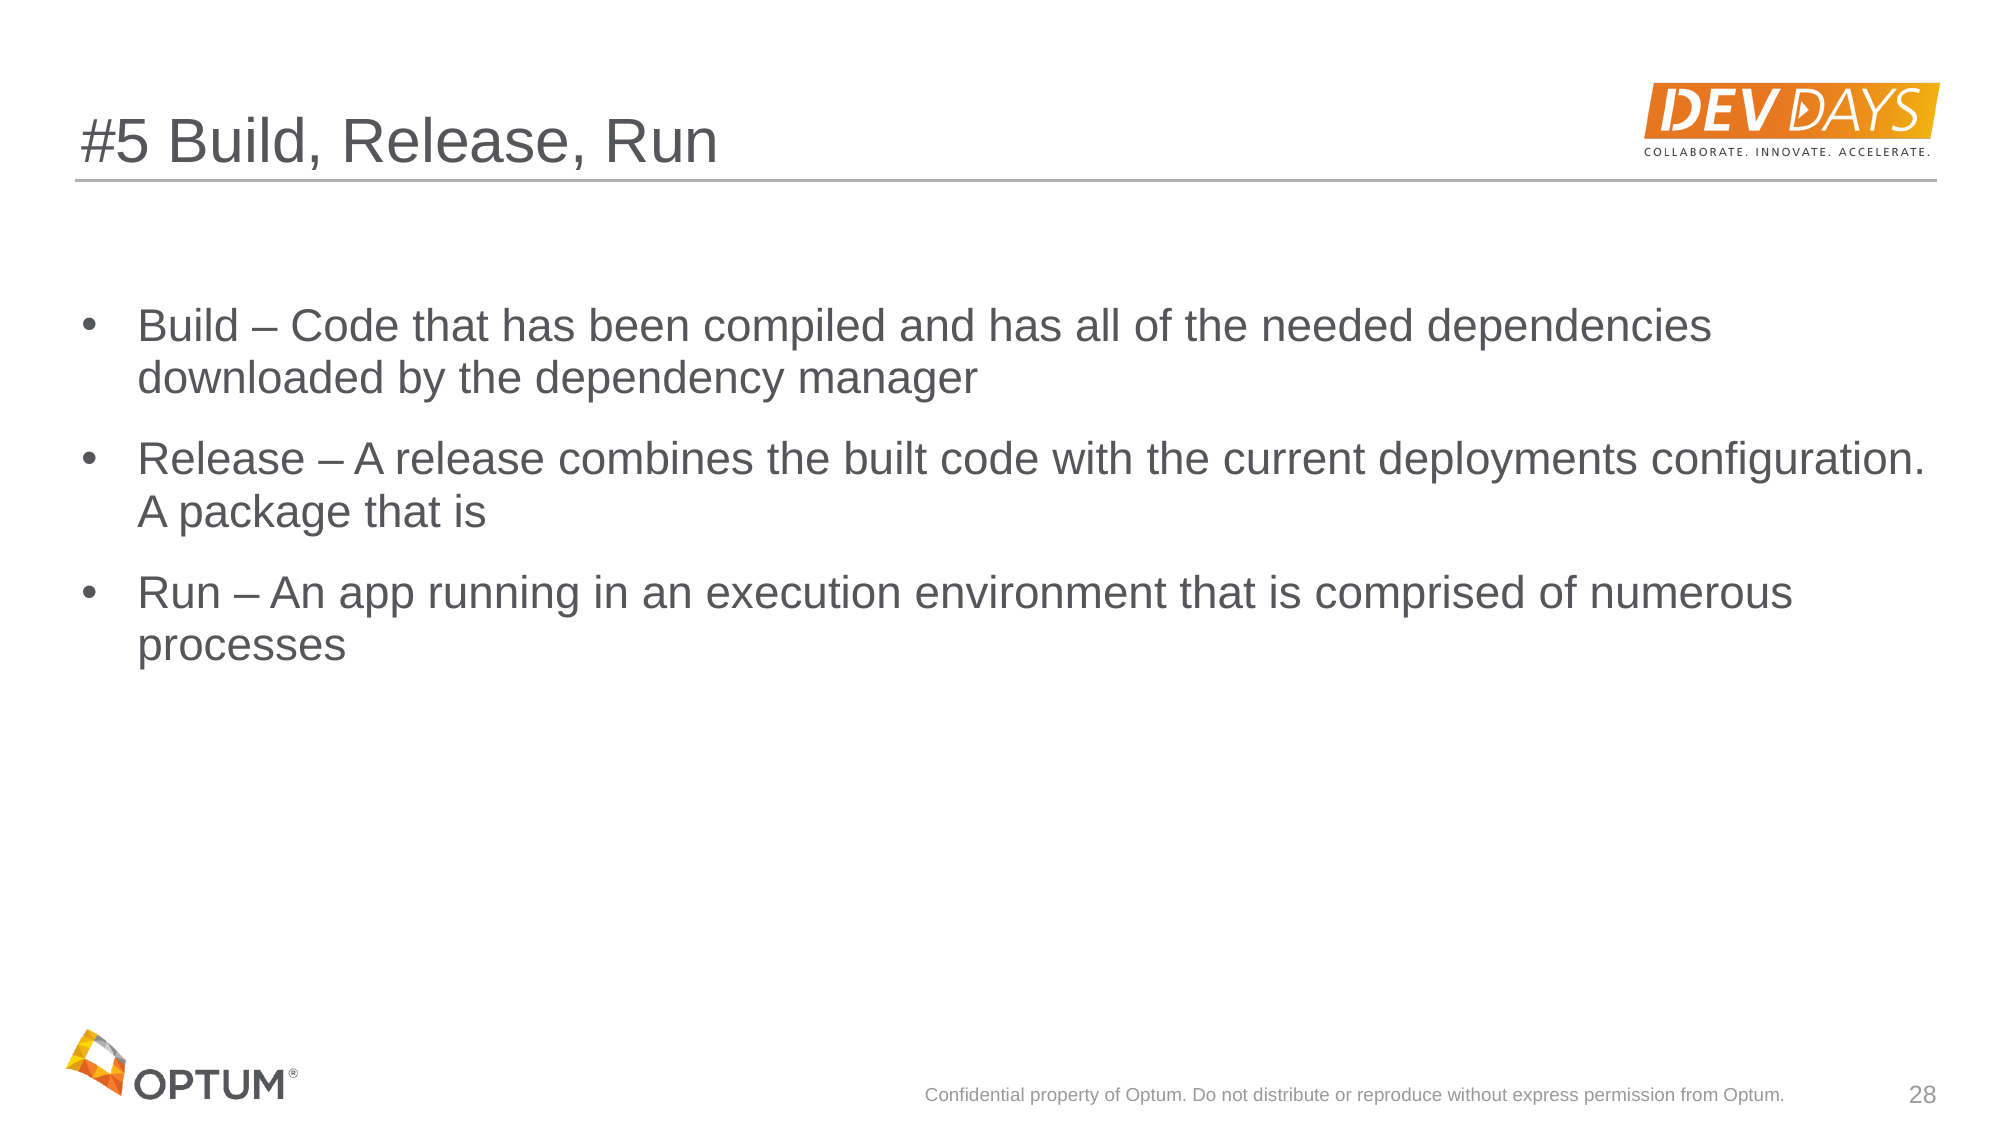

# #5 Build, Release, Run

Build – Code that has been compiled and has all of the needed dependencies downloaded by the dependency manager
Release – A release combines the built code with the current deployments configuration. A package that is
Run – An app running in an execution environment that is comprised of numerous processes

Confidential property of Optum. Do not distribute or reproduce without express permission from Optum.
28